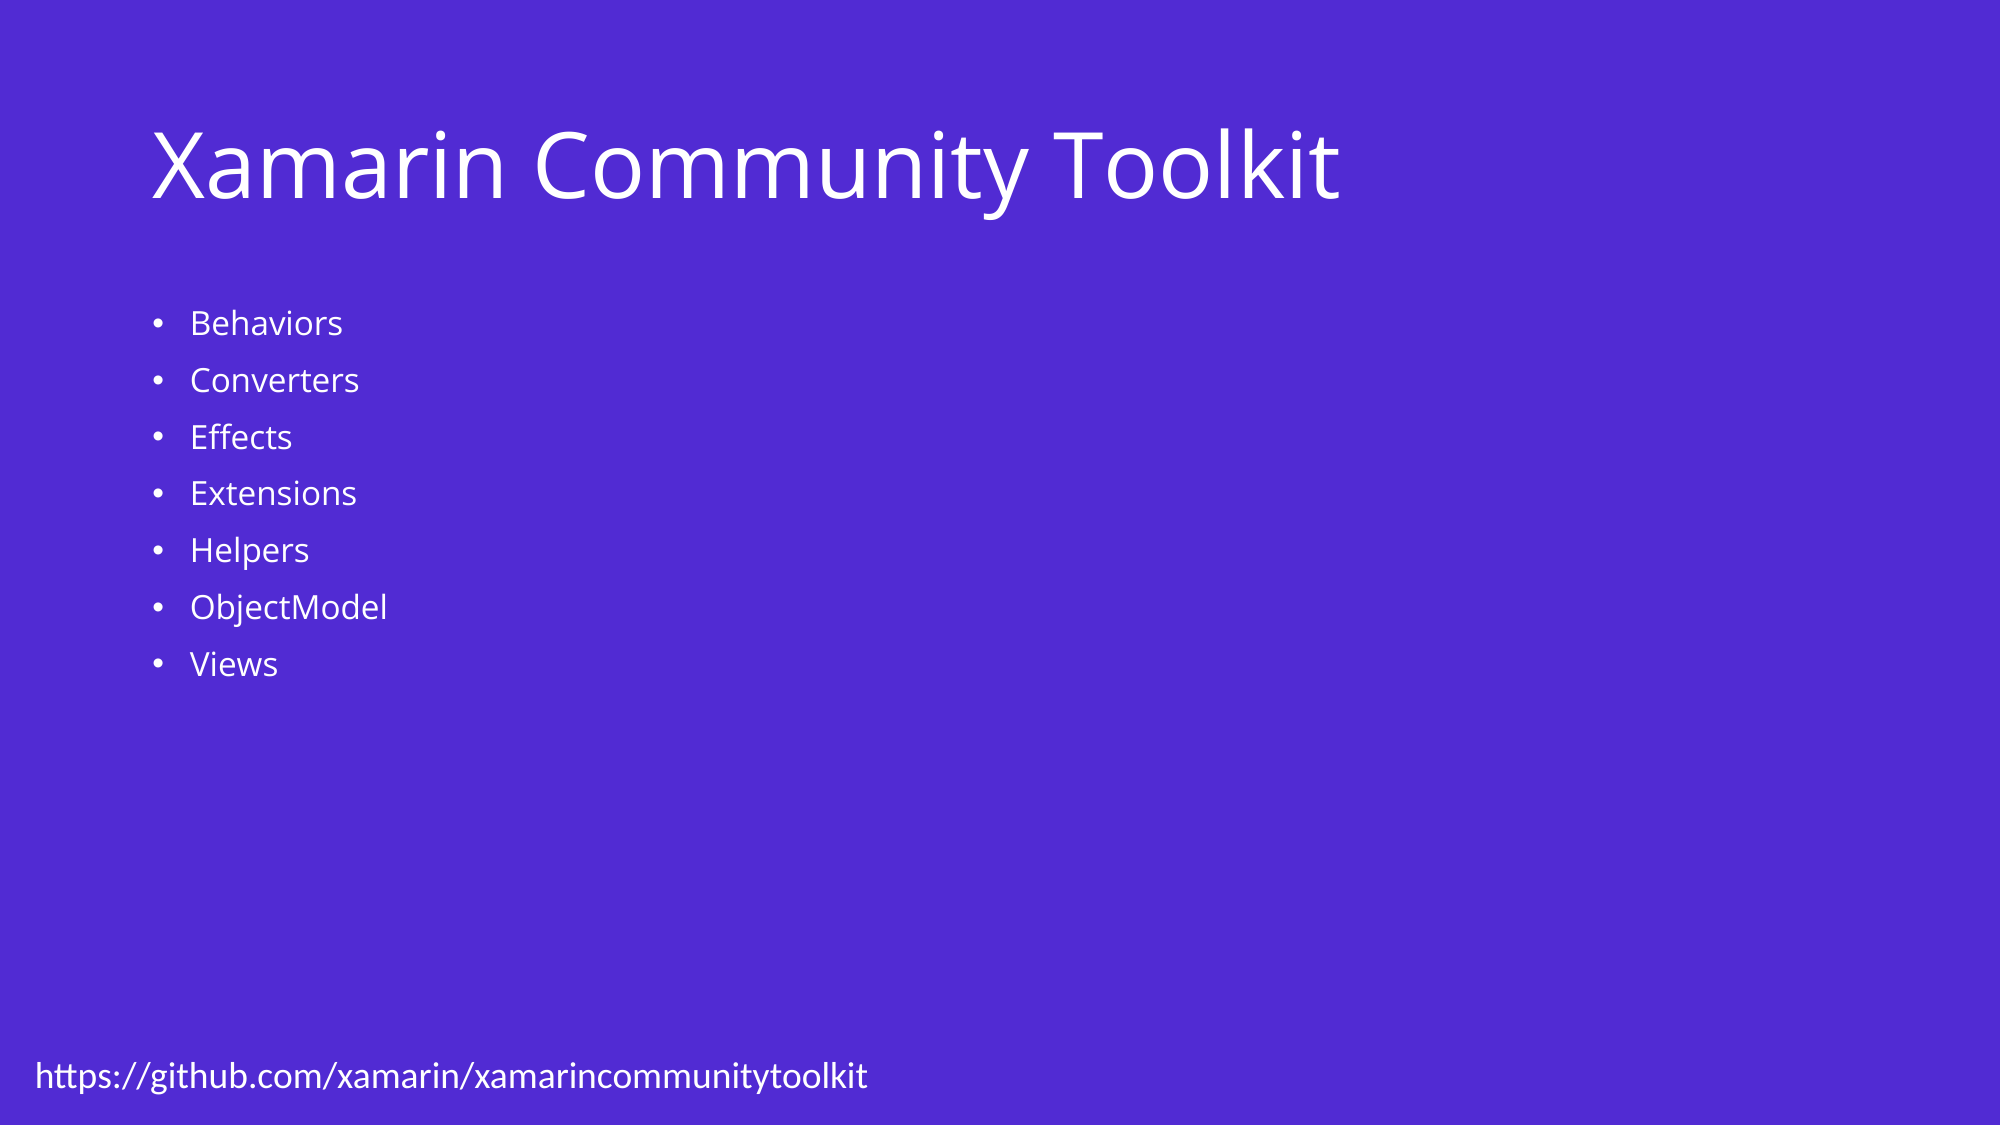

# Xamarin Community Toolkit
Behaviors
Converters
Effects
Extensions
Helpers
ObjectModel
Views
https://github.com/xamarin/xamarincommunitytoolkit